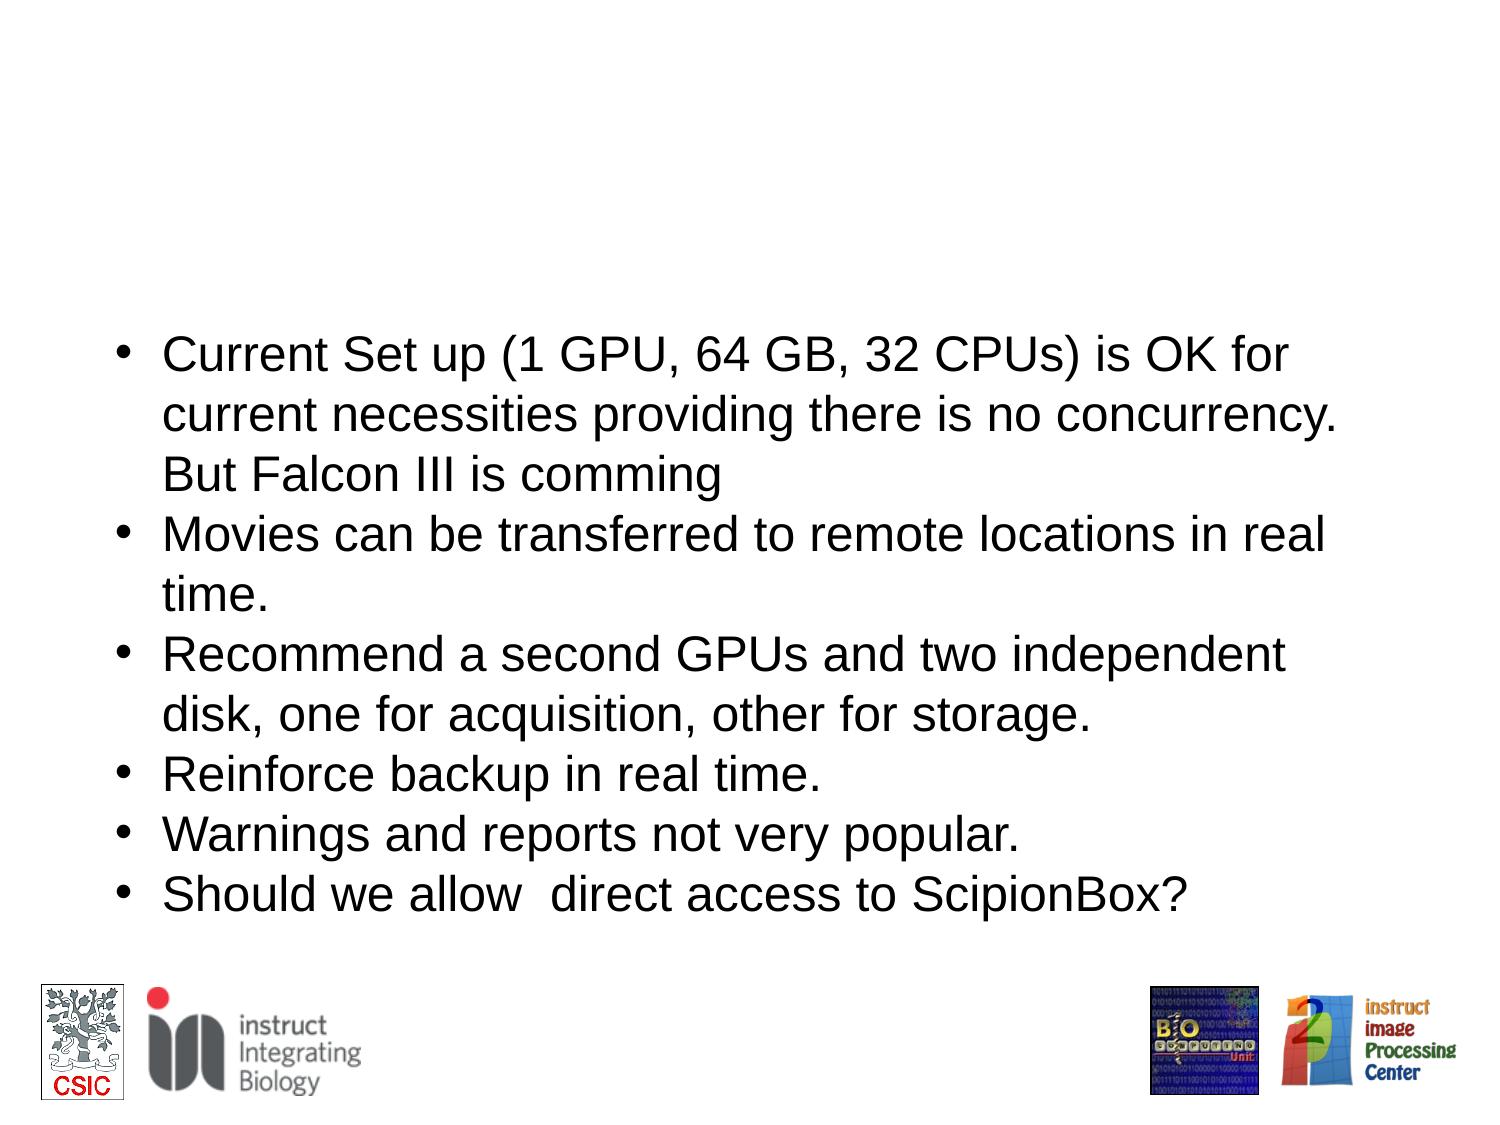

#

Current Set up (1 GPU, 64 GB, 32 CPUs) is OK for current necessities providing there is no concurrency. But Falcon III is comming
Movies can be transferred to remote locations in real time.
Recommend a second GPUs and two independent disk, one for acquisition, other for storage.
Reinforce backup in real time.
Warnings and reports not very popular.
Should we allow  direct access to ScipionBox?